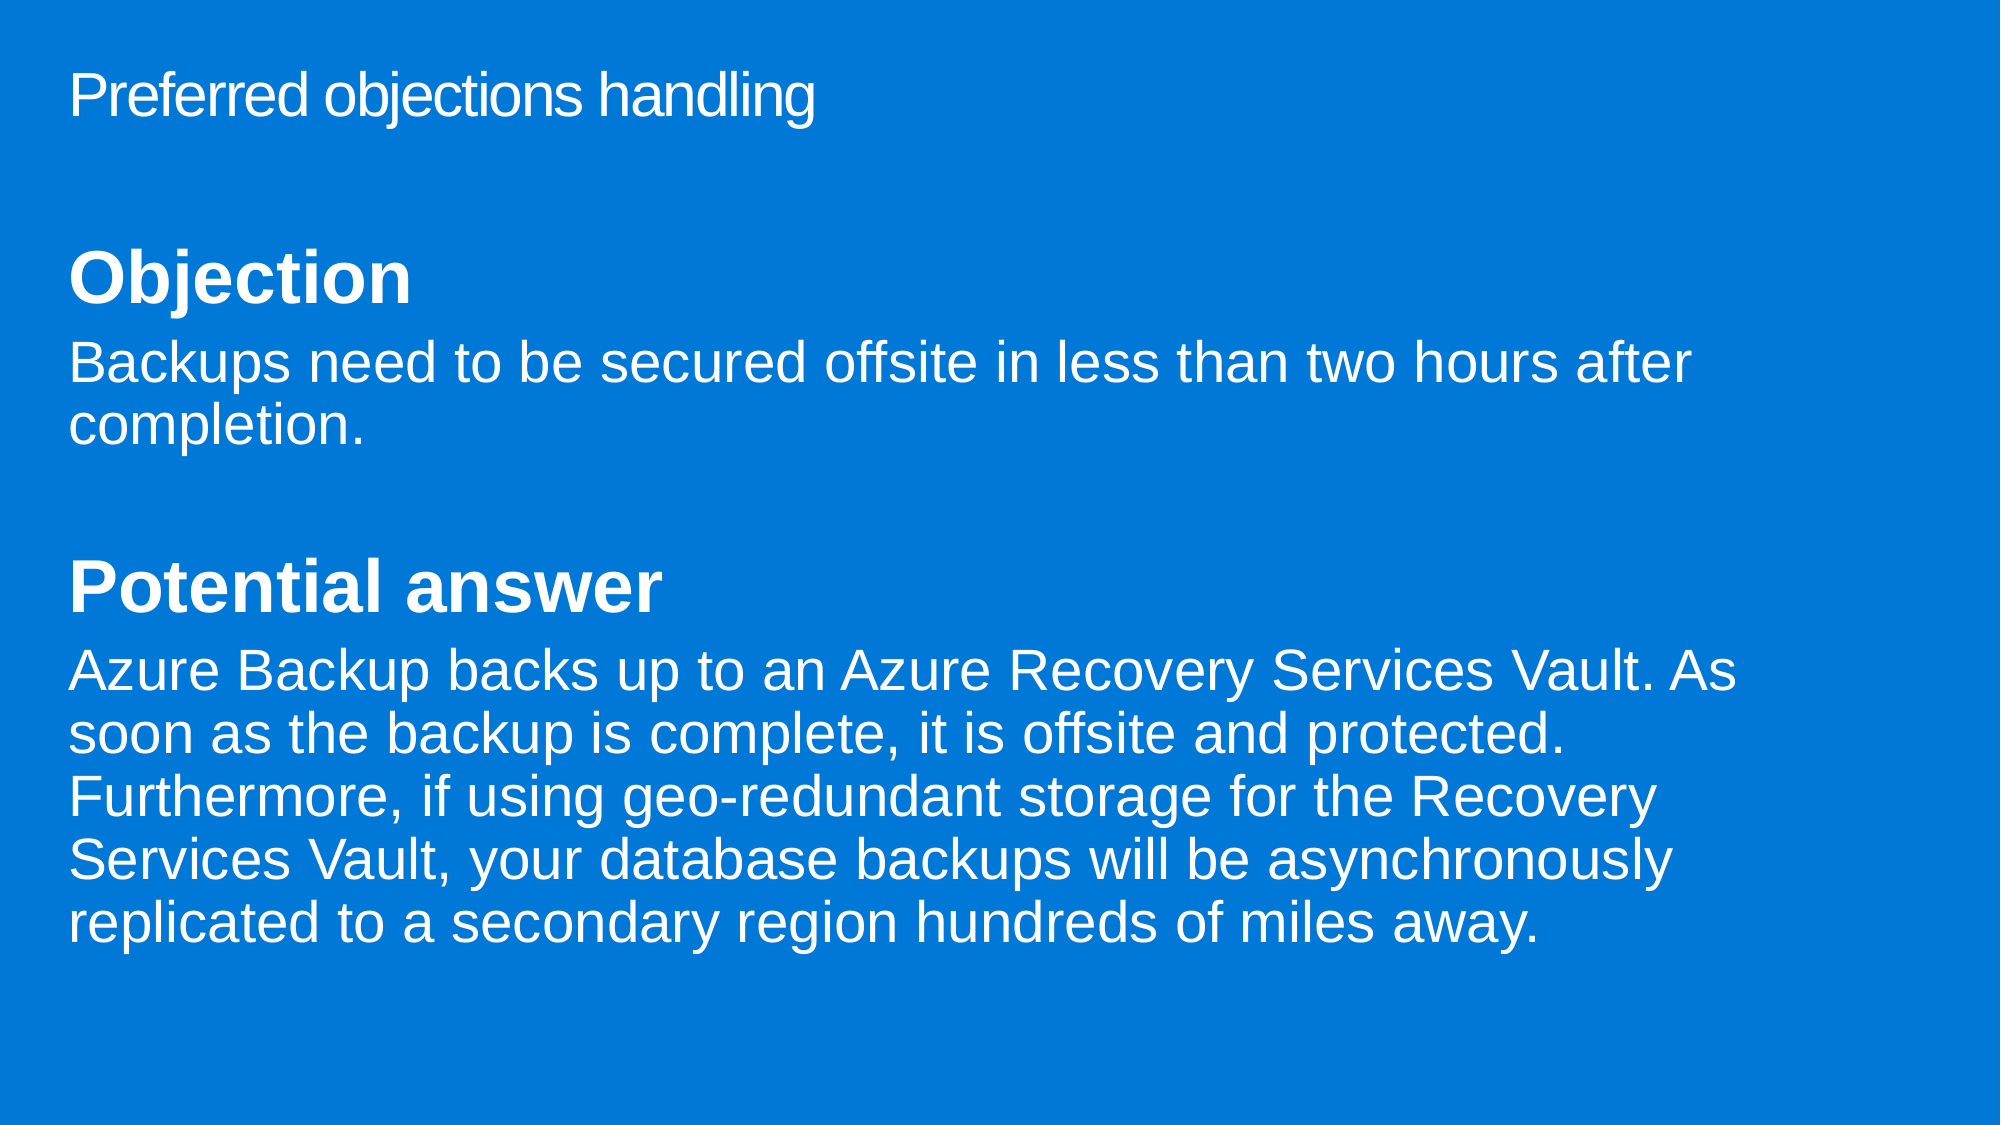

# Preferred objections handling
Objection
Backups need to be secured offsite in less than two hours after completion.

Potential answer
Azure Backup backs up to an Azure Recovery Services Vault. As soon as the backup is complete, it is offsite and protected. Furthermore, if using geo-redundant storage for the Recovery Services Vault, your database backups will be asynchronously replicated to a secondary region hundreds of miles away.